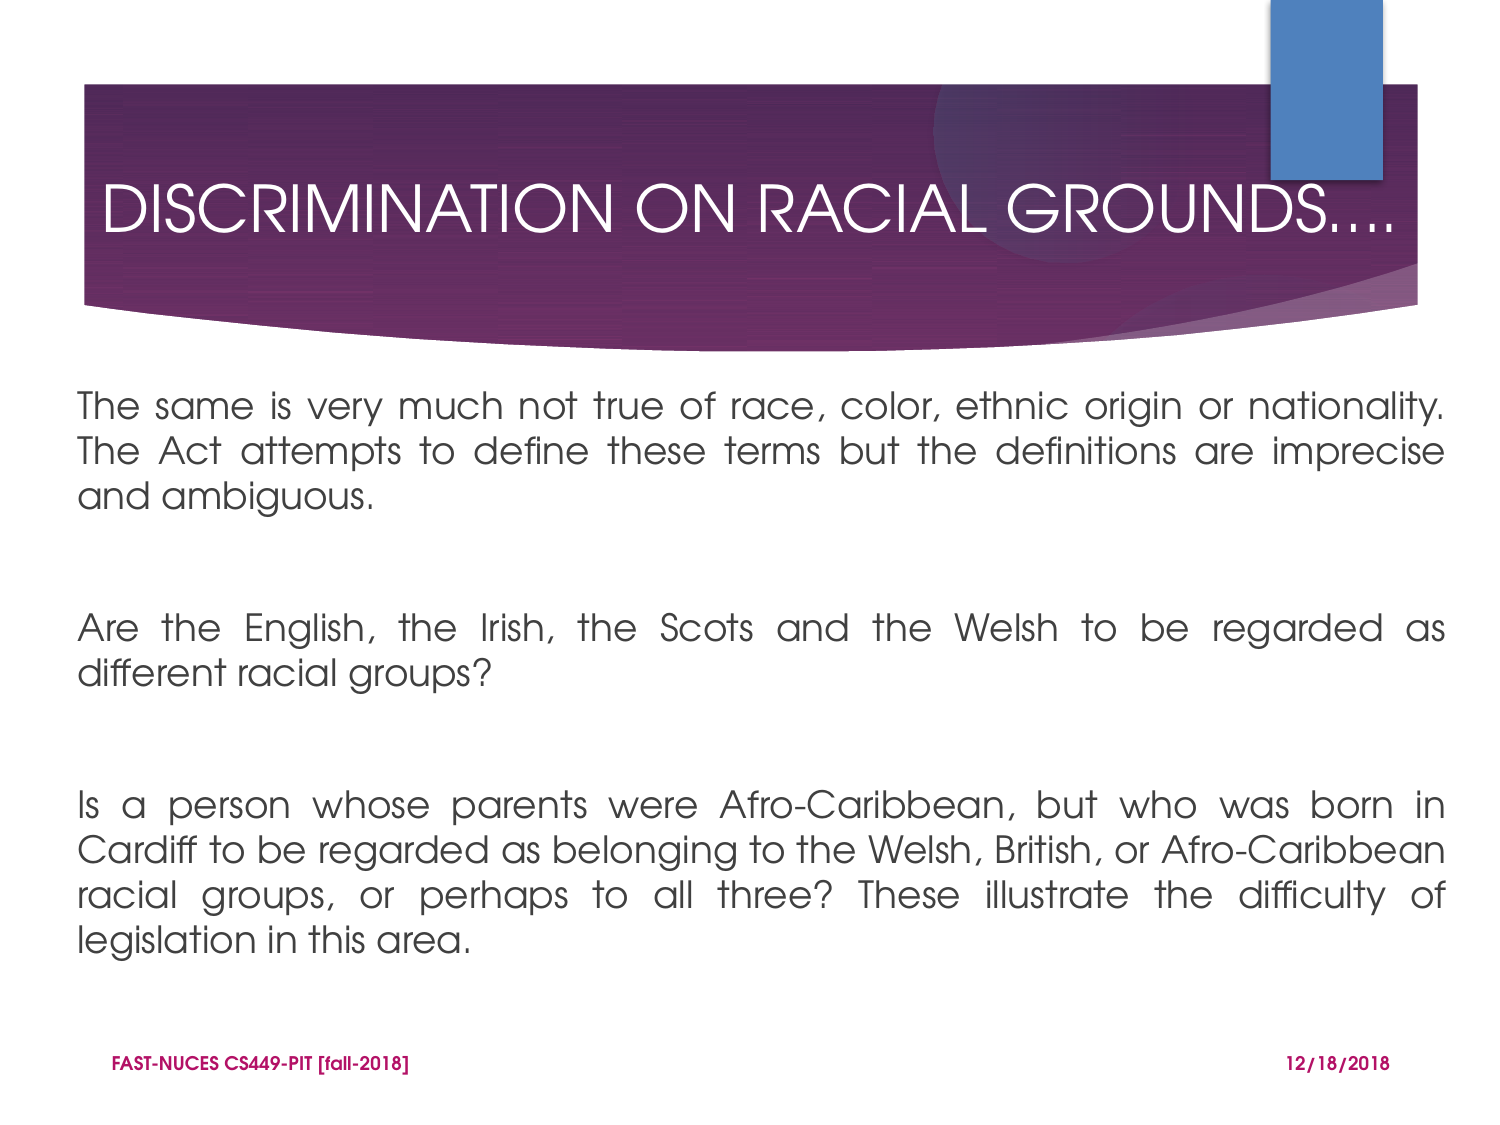

DISCRIMINATION ON RACIAL GROUNDS….
The same is very much not true of race, color, ethnic origin or nationality. The Act attempts to define these terms but the definitions are imprecise and ambiguous.

Are the English, the Irish, the Scots and the Welsh to be regarded as different racial groups?

Is a person whose parents were Afro-Caribbean, but who was born in Cardiff to be regarded as belonging to the Welsh, British, or Afro-Caribbean racial groups, or perhaps to all three? These illustrate the difficulty of legislation in this area.

23
FAST-NUCES CS449-PIT [fall-2018]
12/18/2018